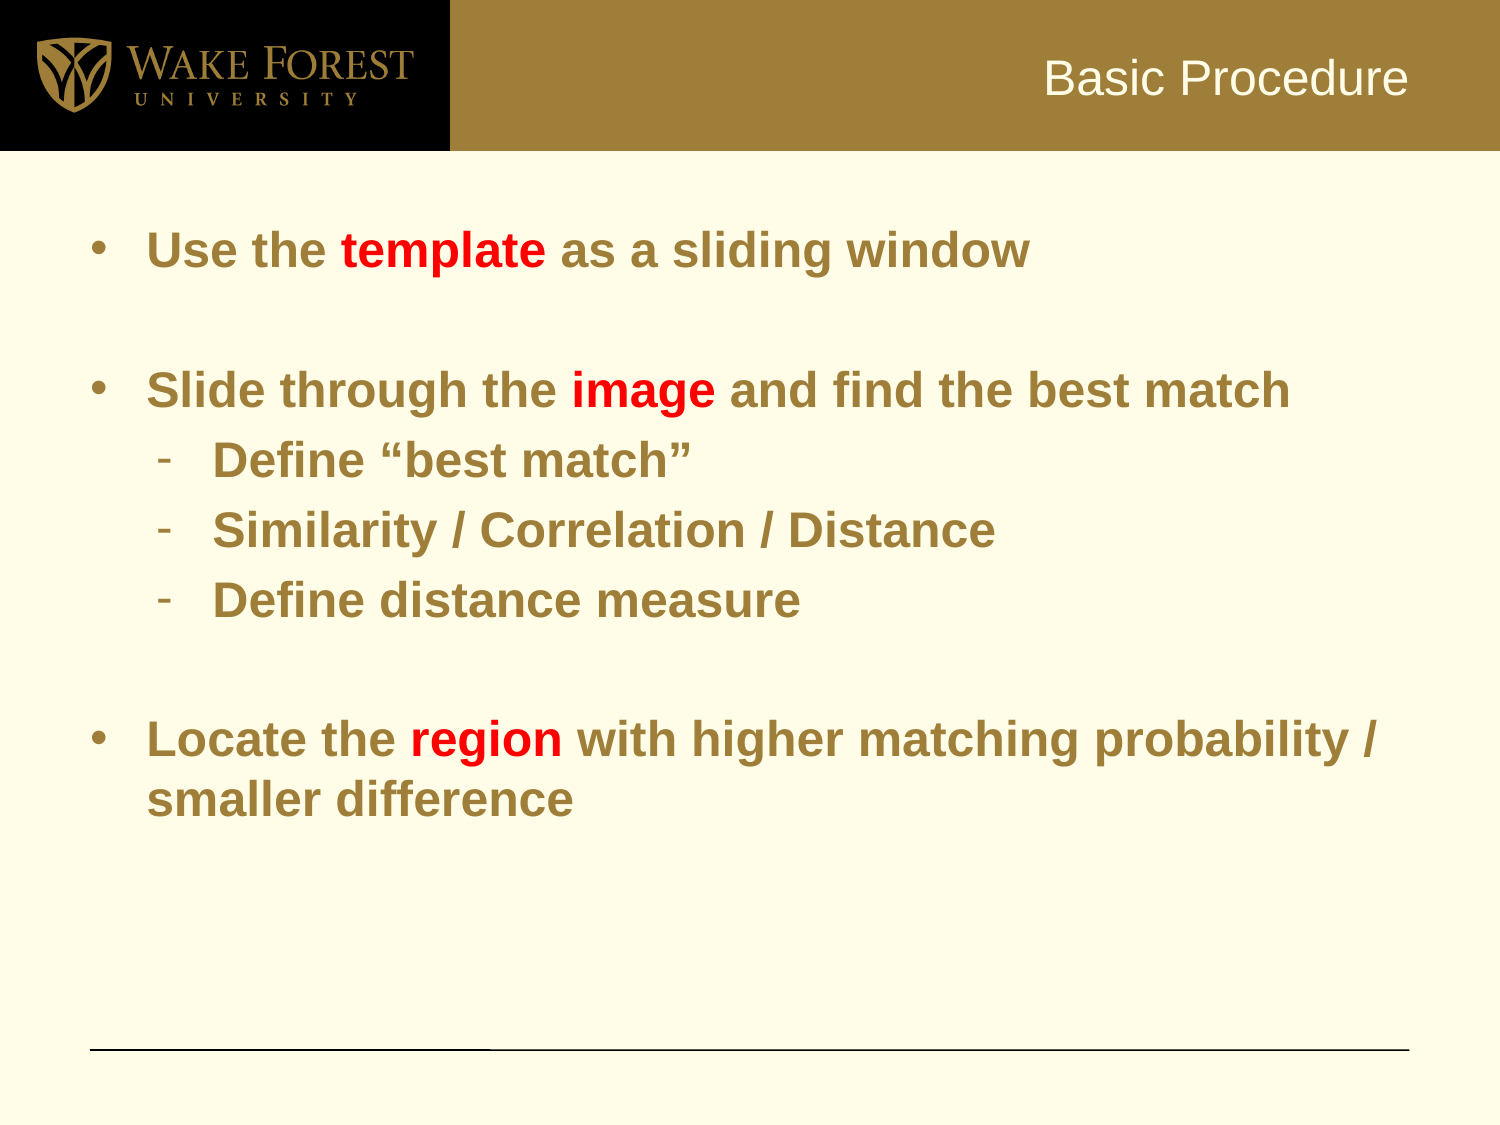

# Basic Procedure
Use the template as a sliding window

Slide through the image and find the best match
Define “best match”
Similarity / Correlation / Distance
Define distance measure

Locate the region with higher matching probability / smaller difference